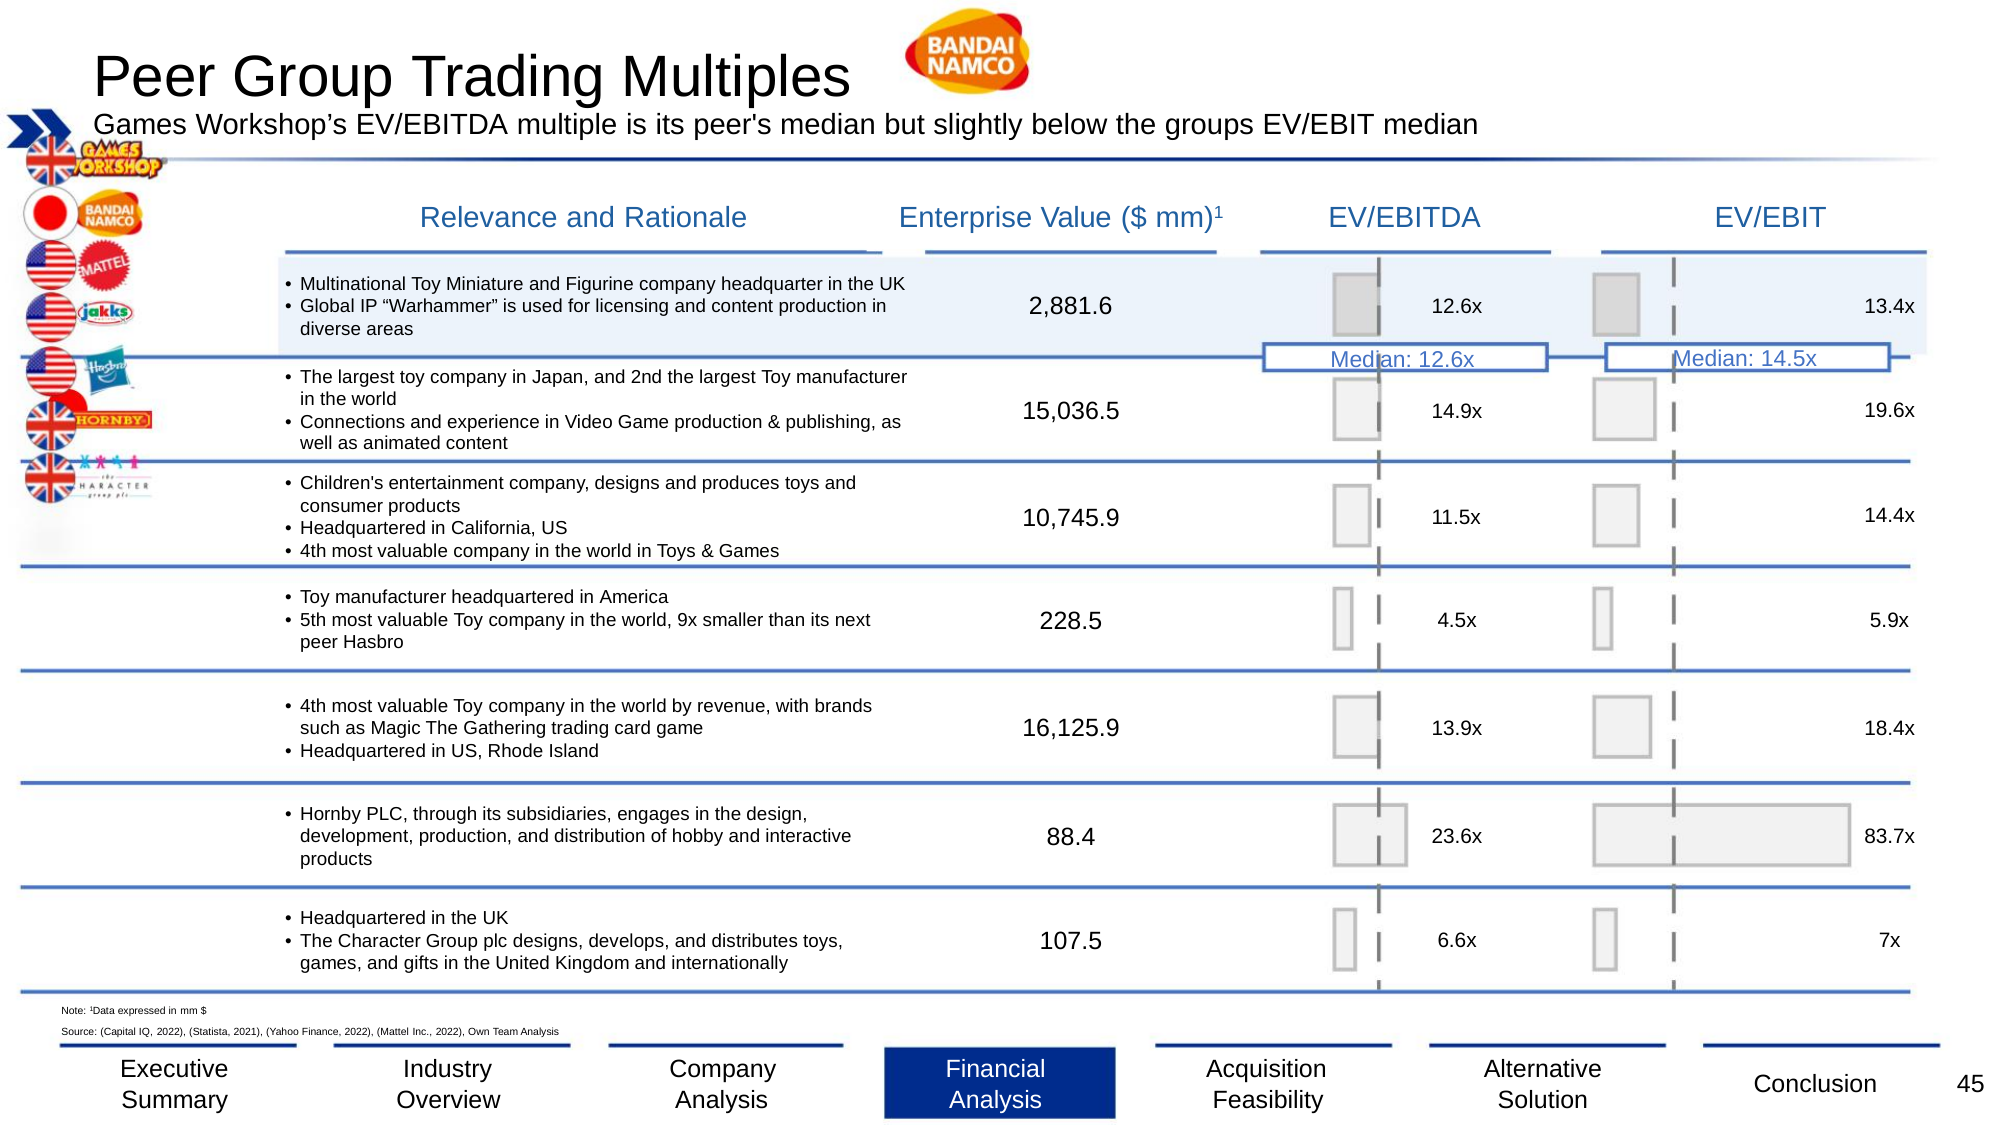

Peer Group Trading Multiples
Games Workshop’s EV/EBITDA multiple is its peer's median but slightly below the groups EV/EBIT median
Relevance and Rationale
Enterprise Value ($ mm)1
EV/EBITDA
EV/EBIT
• Multinational Toy Miniature and Figurine company headquarter in the UK
• Global IP “Warhammer” is used for licensing and content production in
diverse areas
2,881.6
12.6x
Median: 12.6x
14.9x
13.4x
19.6x
14.4x
5.9x
Median: 14.5x
• The largest toy company in Japan, and 2nd the largest Toy manufacturer
in the world
• Connections and experience in Video Game production & publishing, as
well as animated content
15,036.5
10,745.9
228.5
• Children's entertainment company, designs and produces toys and
consumer products
• Headquartered in California, US
11.5x
4.5x
• 4th most valuable company in the world in Toys & Games
• Toy manufacturer headquartered in America
• 5th most valuable Toy company in the world, 9x smaller than its next
peer Hasbro
• 4th most valuable Toy company in the world by revenue, with brands
such as Magic The Gathering trading card game
• Headquartered in US, Rhode Island
16,125.9
88.4
18.4x
13.9x
• Hornby PLC, through its subsidiaries, engages in the design,
development, production, and distribution of hobby and interactive
products
23.6x
6.6x
83.7x
7x
• Headquartered in the UK
• The Character Group plc designs, develops, and distributes toys,
games, and gifts in the United Kingdom and internationally
107.5
Note: 1Data expressed in mm $
Source: (Capital IQ, 2022), (Statista, 2021), (Yahoo Finance, 2022), (Mattel Inc., 2022), Own Team Analysis
Executive
Summary
Industry
Overview
Company
Analysis
Financial
Analysis
Acquisition
Feasibility
Alternative
Solution
Conclusion
45